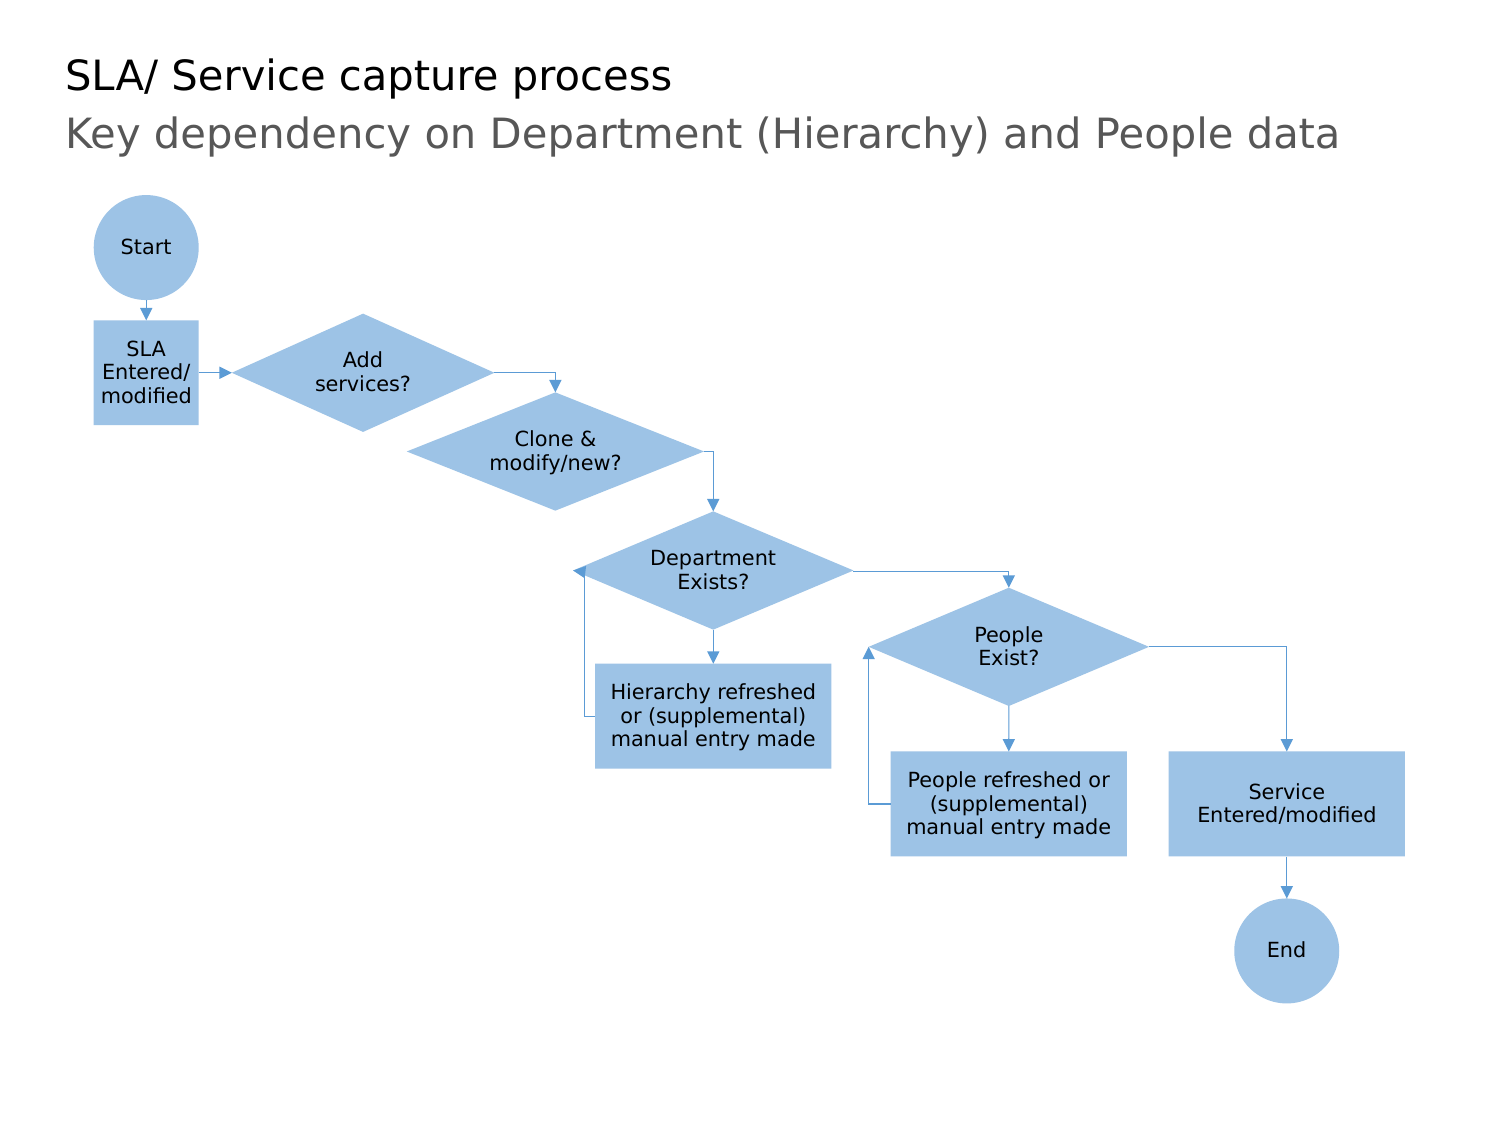

SLA/ Service capture process
Key dependency on Department (Hierarchy) and People data
Start
Add services?
SLA Entered/modified
Clone & modify/new?
Department Exists?
People Exist?
Hierarchy refreshed or (supplemental) manual entry made
People refreshed or (supplemental) manual entry made
Service Entered/modified
End